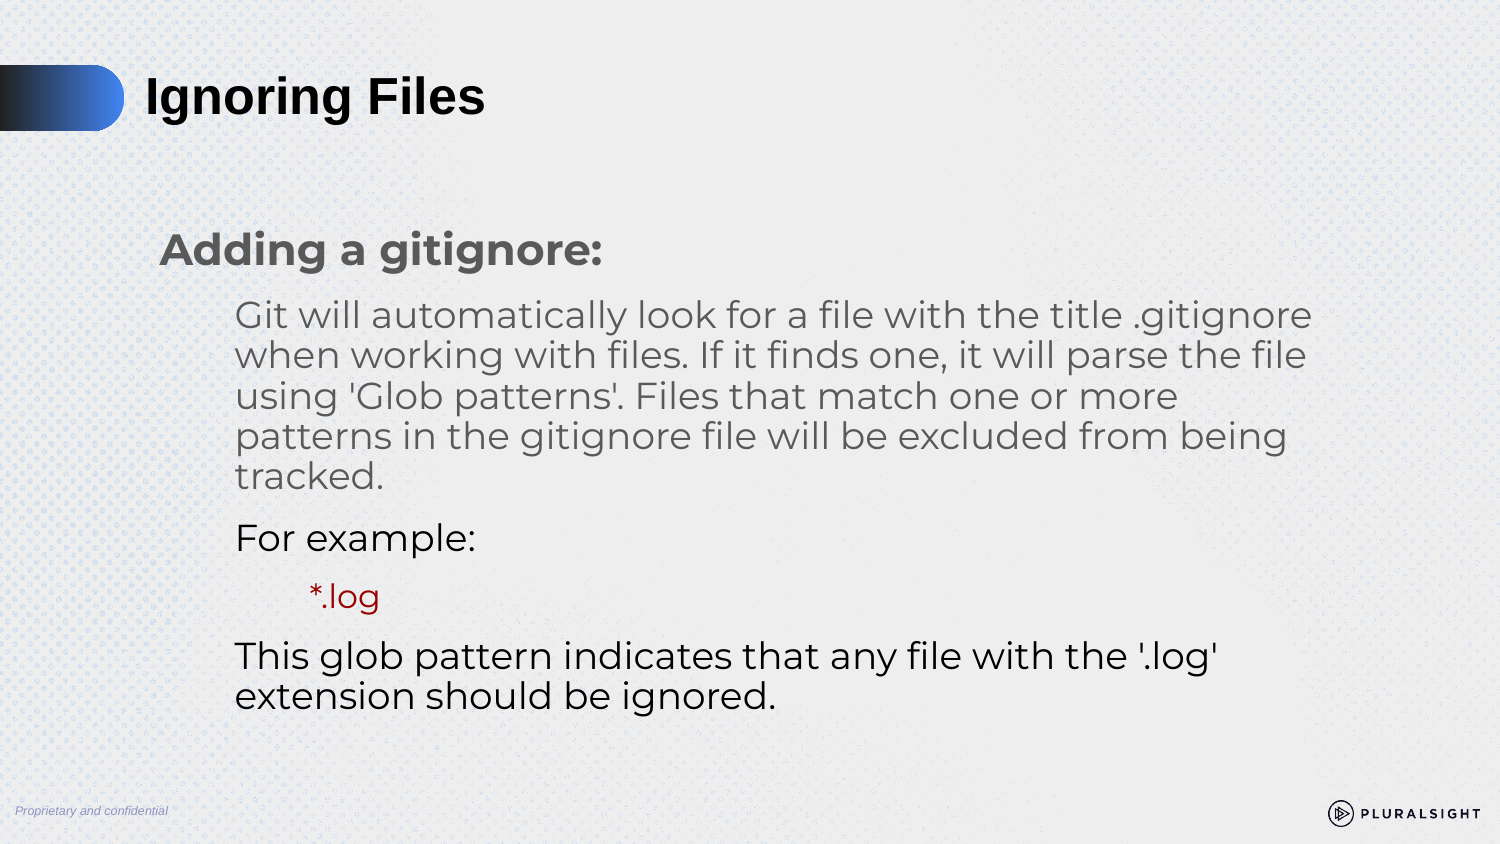

# Ignoring Files
Adding a gitignore:
Git will automatically look for a file with the title .gitignore when working with files. If it finds one, it will parse the file using 'Glob patterns'. Files that match one or more patterns in the gitignore file will be excluded from being tracked.
For example:
*.log
This glob pattern indicates that any file with the '.log' extension should be ignored.